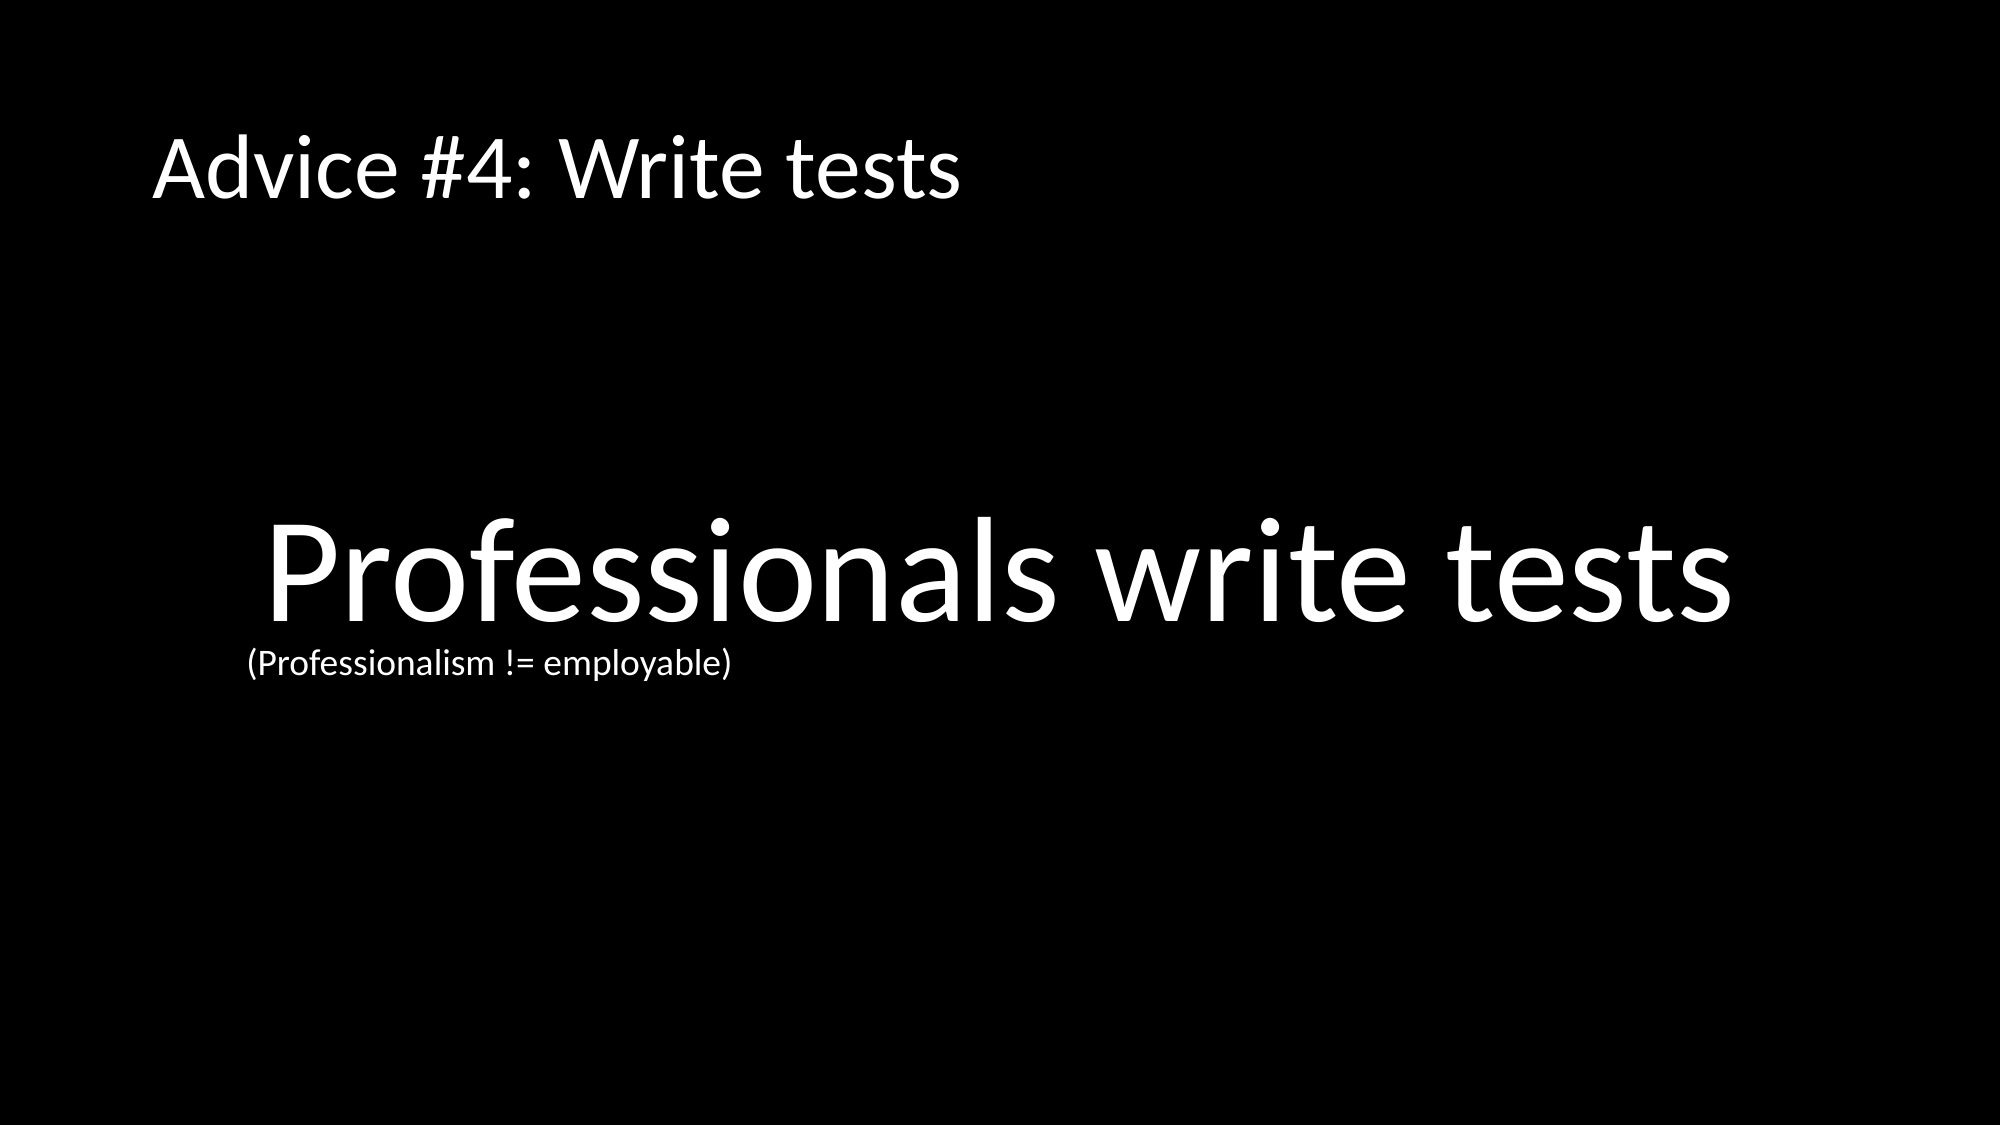

# Advice #4: Write tests
Professionals write tests
(Professionalism != employable)